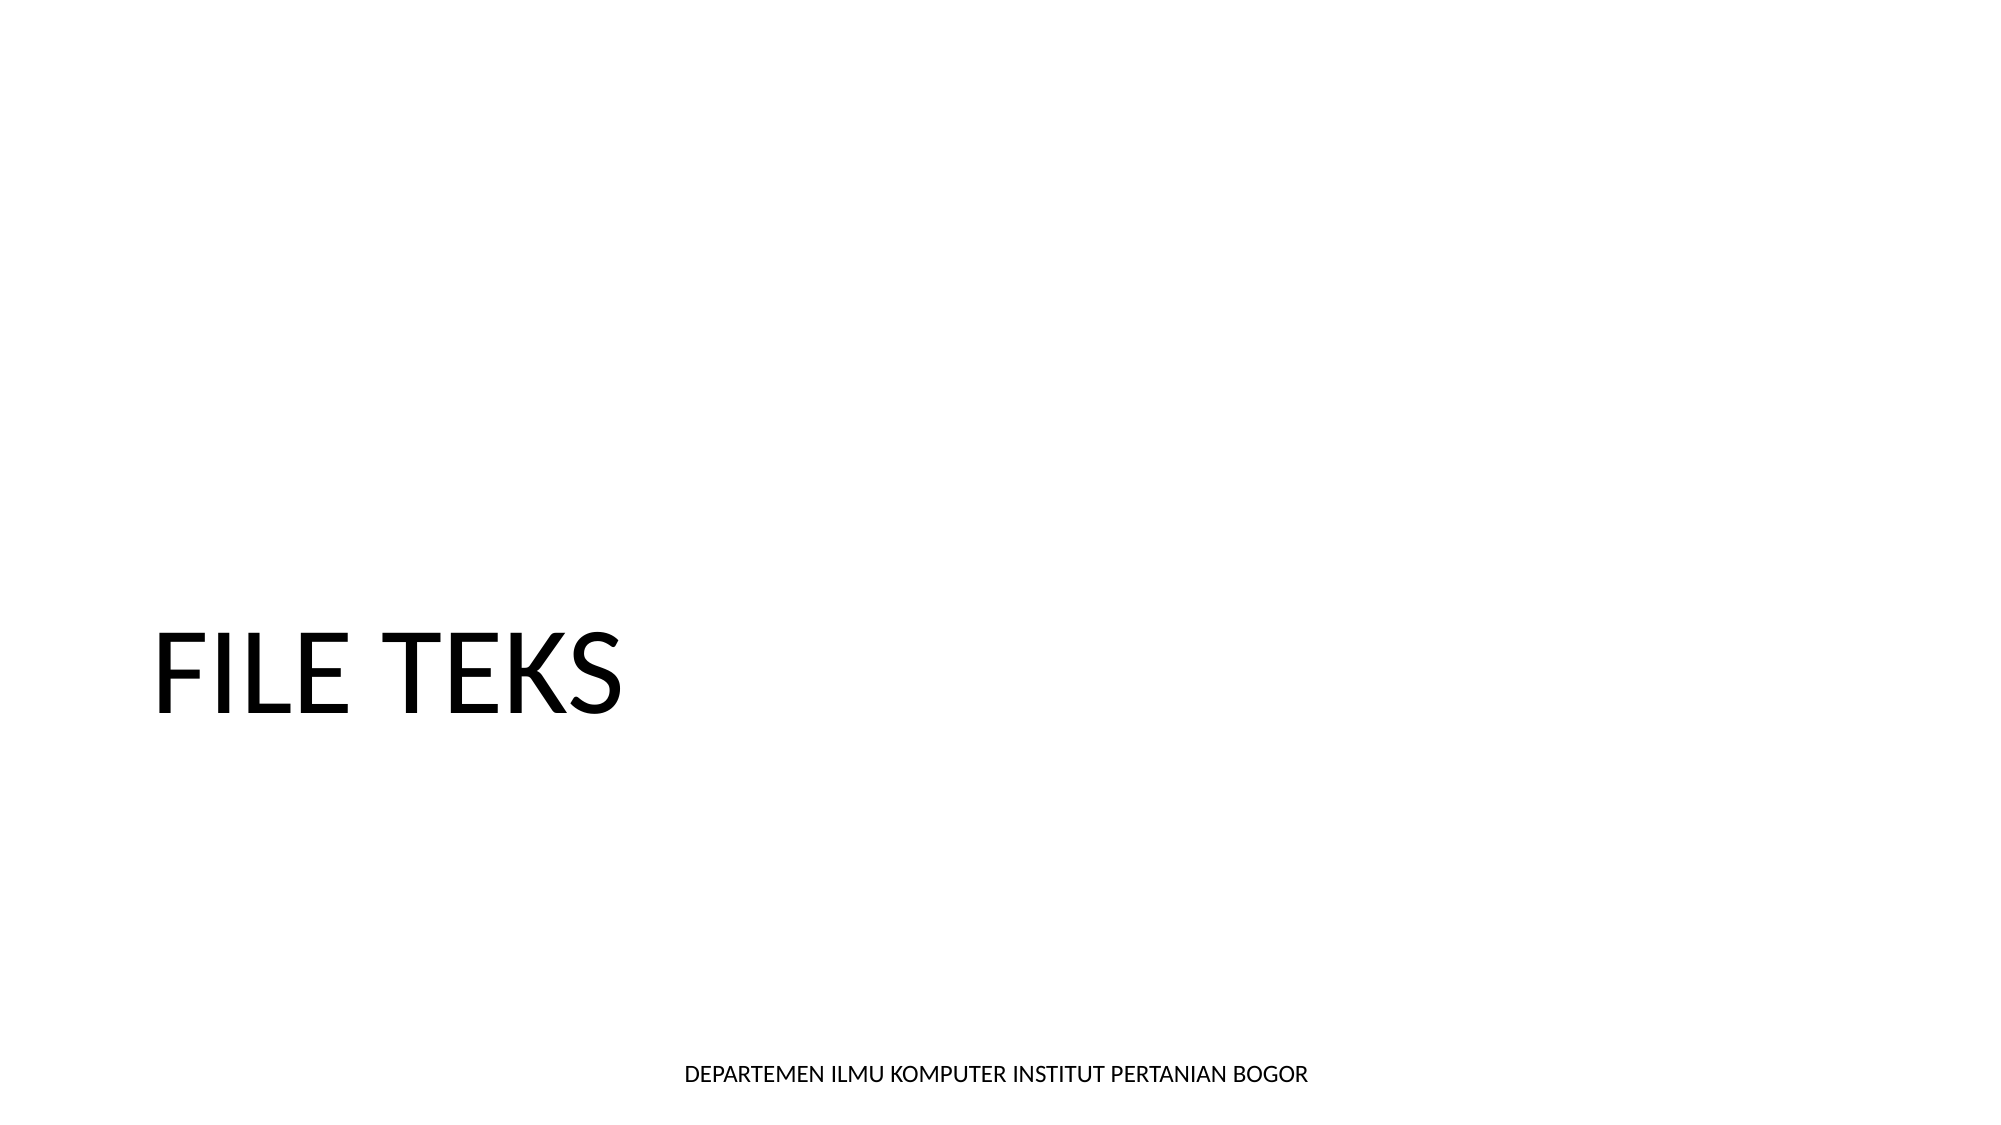

# FILE TEKS

DEPARTEMEN ILMU KOMPUTER INSTITUT PERTANIAN BOGOR